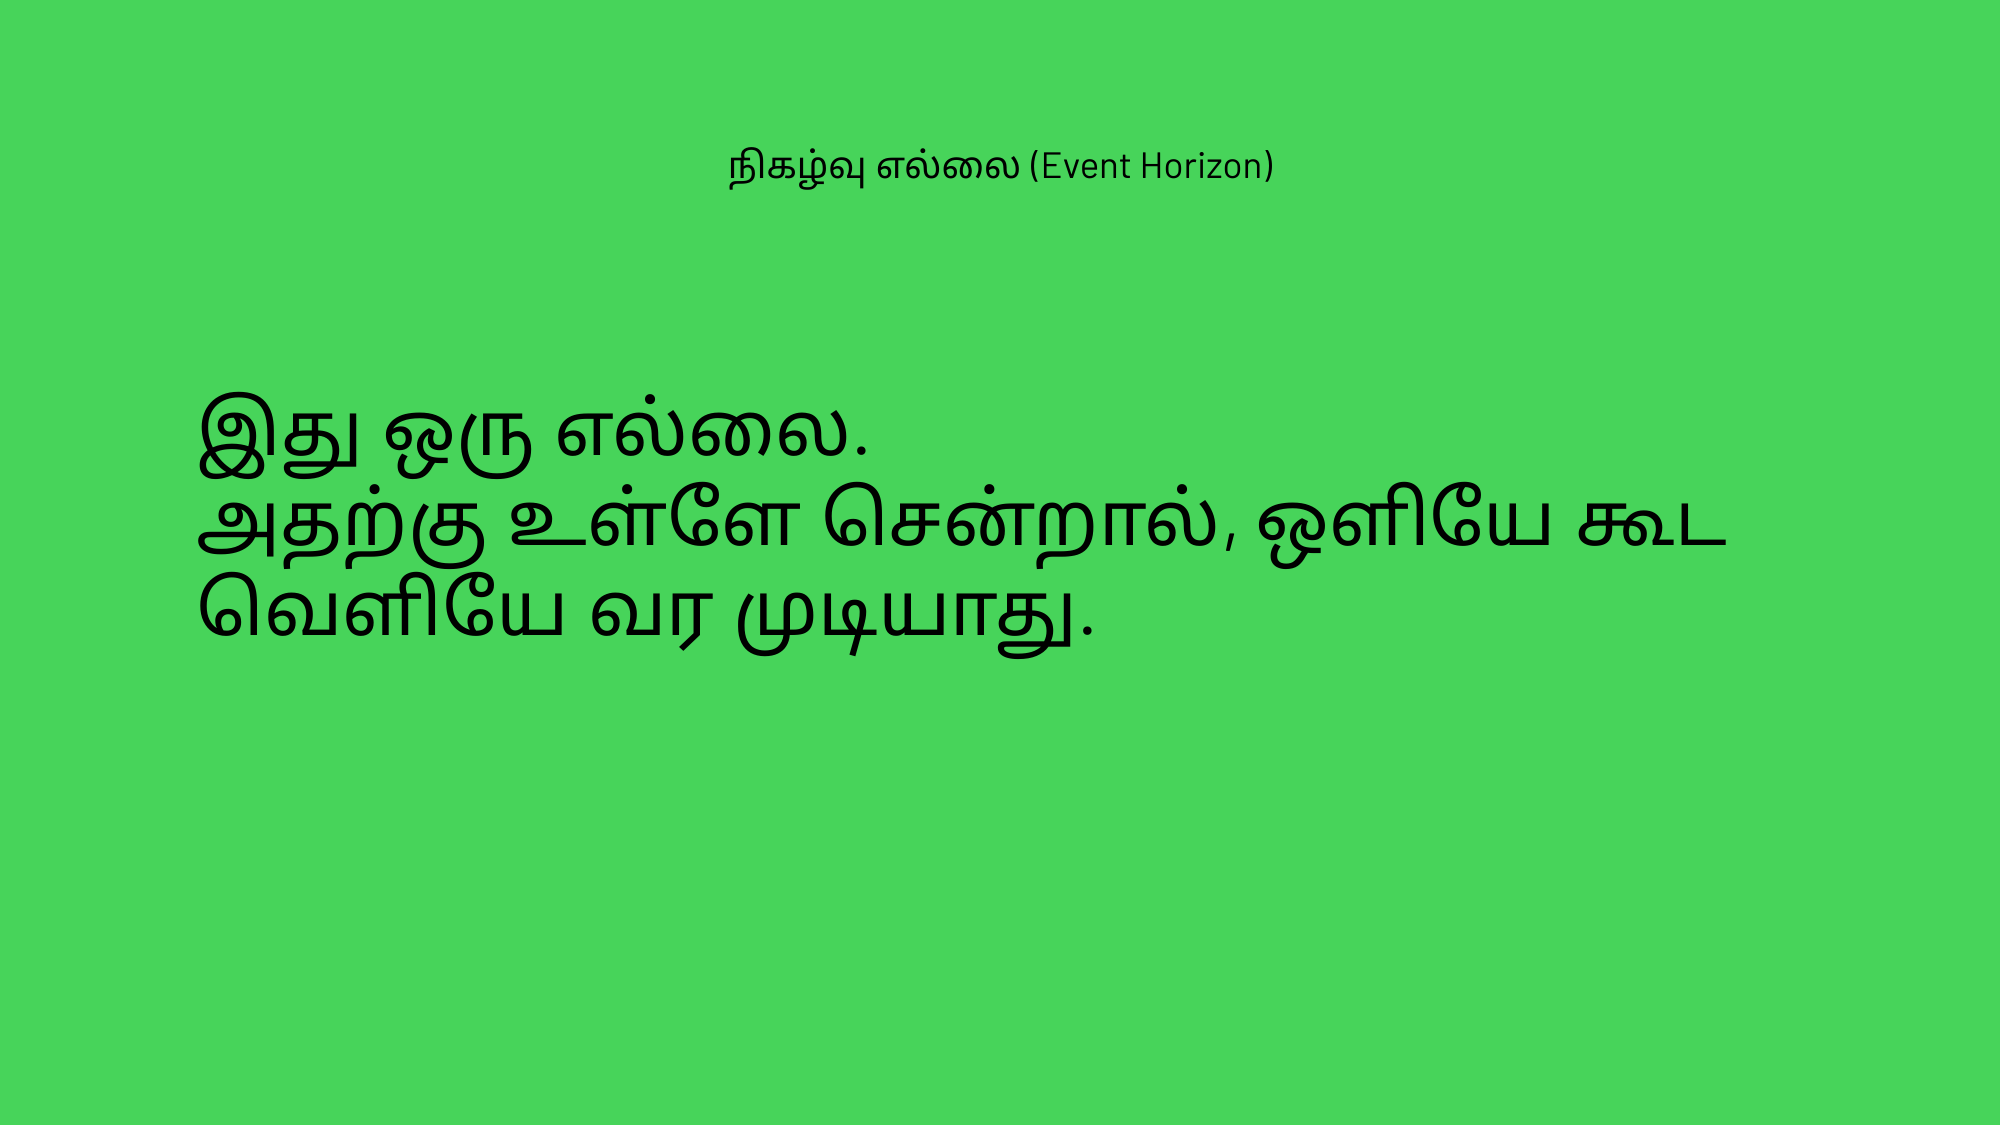

# நிகழ்வு எல்லை (Event Horizon)
இது ஒரு எல்லை.
அதற்கு உள்ளே சென்றால், ஒளியே கூட வெளியே வர முடியாது.